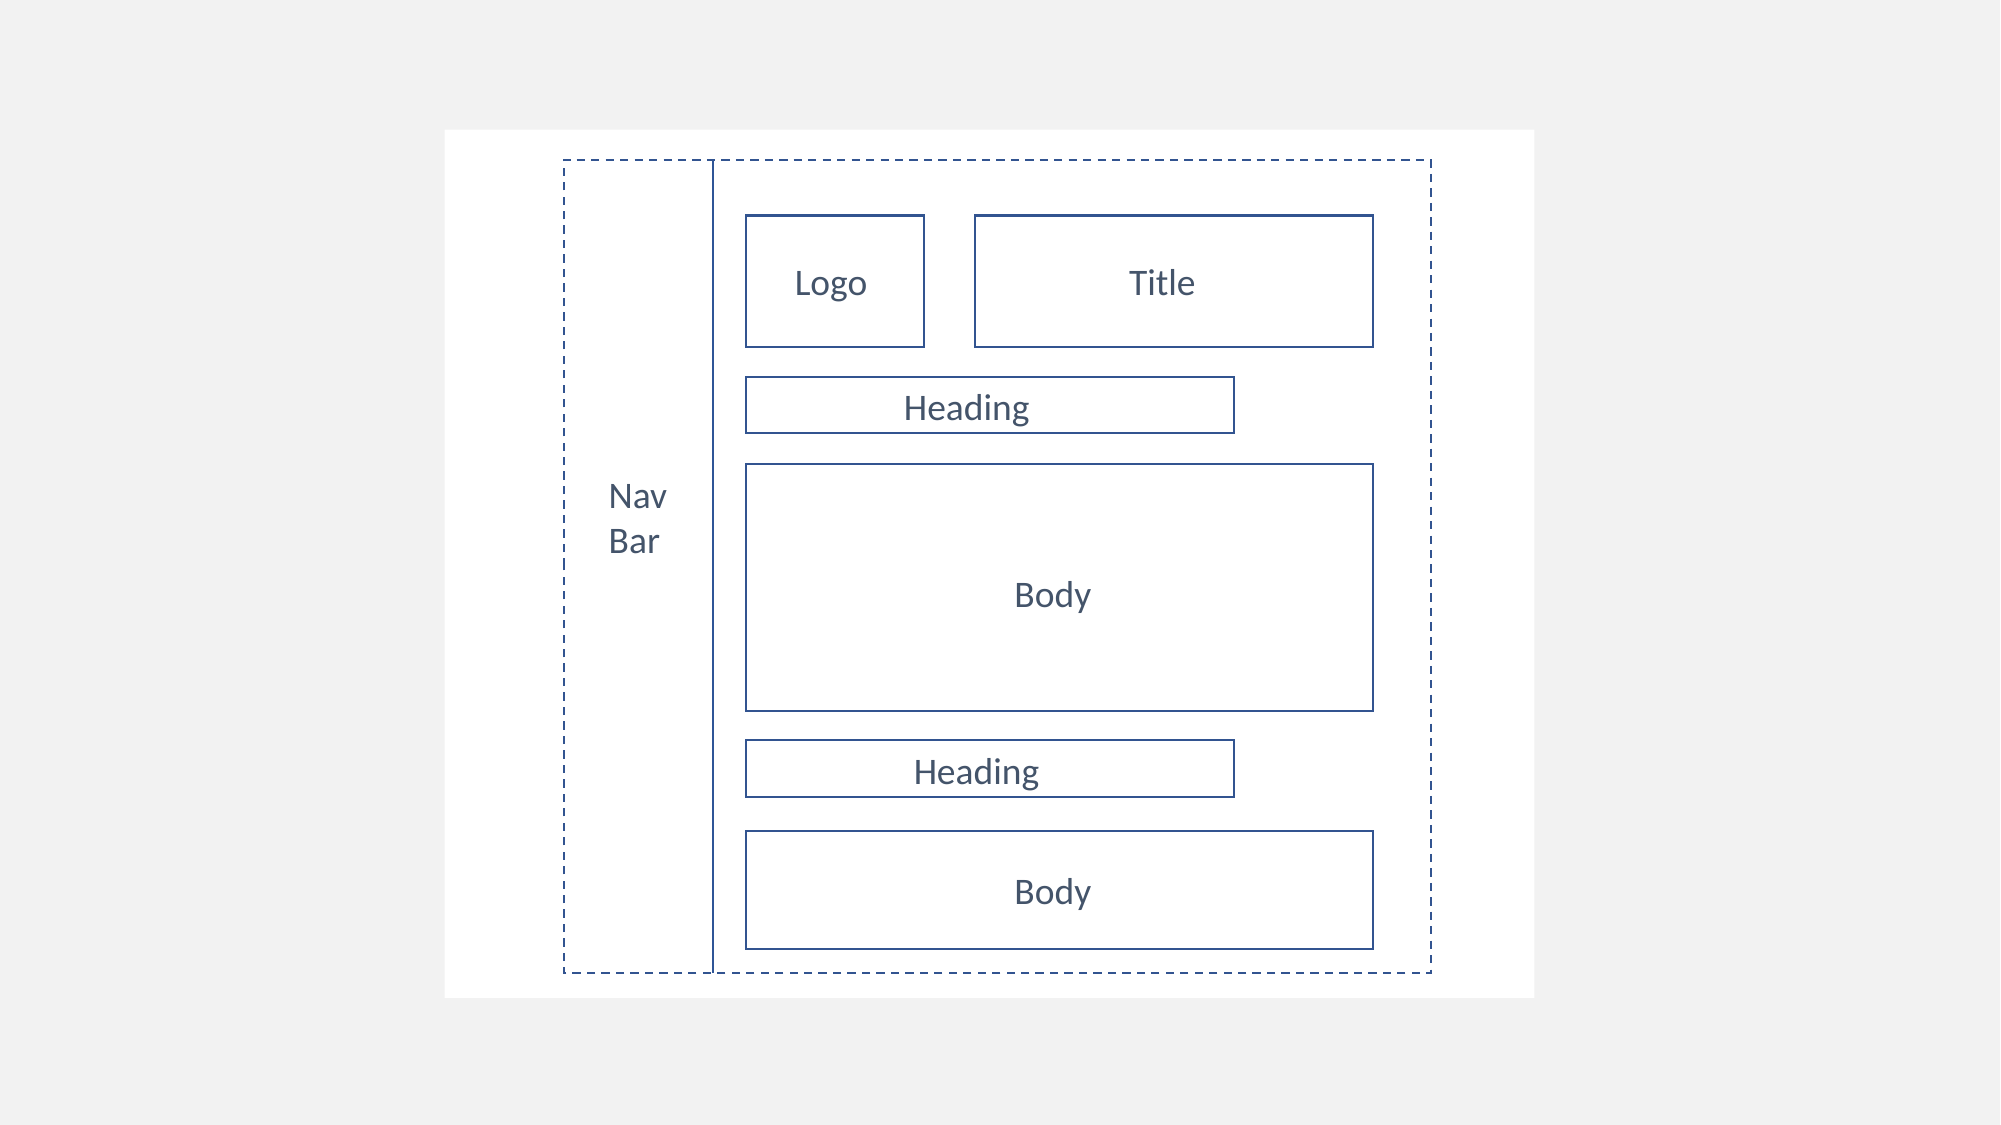

Logo
Title

Heading
Nav
Bar

Body

Heading
Body